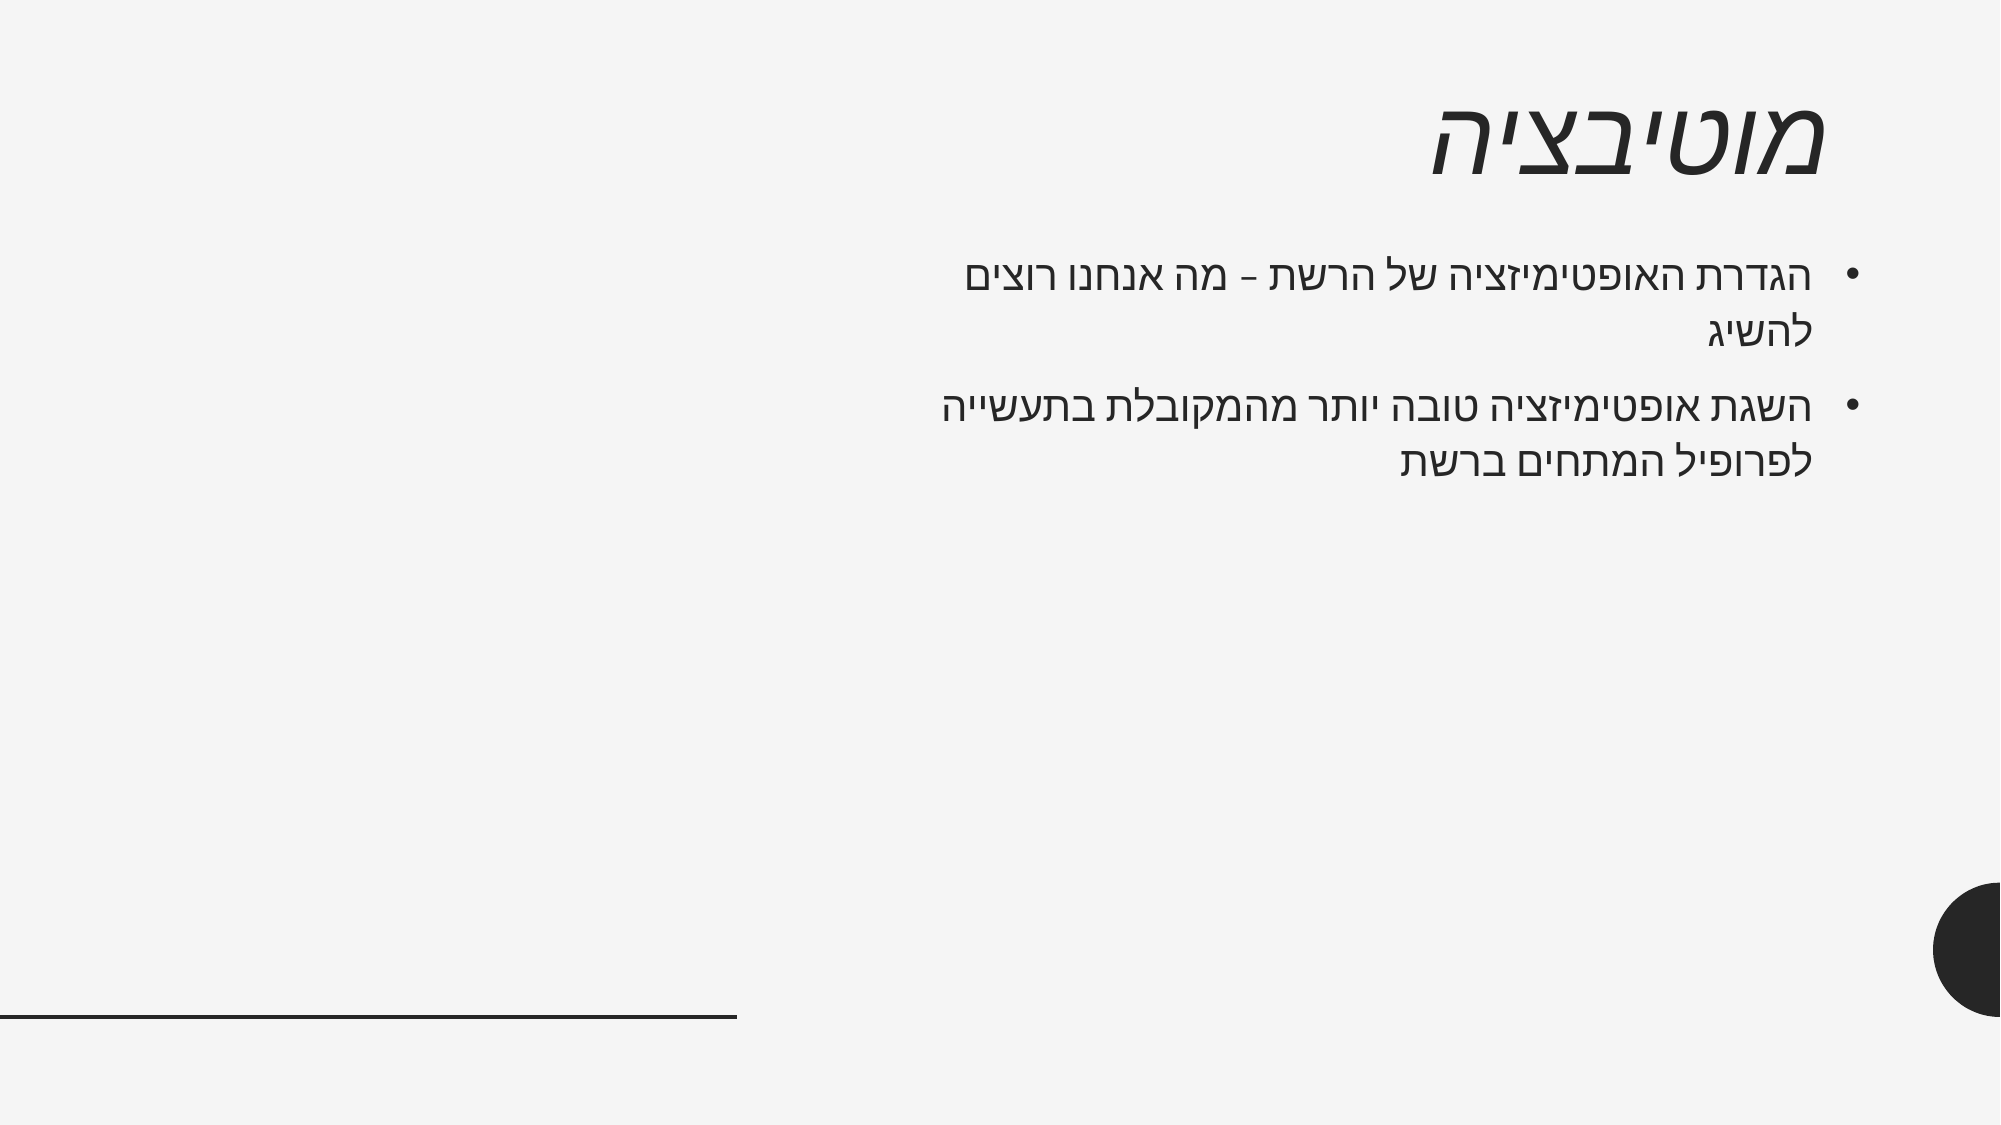

# מוטיבציה
הגדרת האופטימיזציה של הרשת – מה אנחנו רוצים להשיג
השגת אופטימיזציה טובה יותר מהמקובלת בתעשייה לפרופיל המתחים ברשת